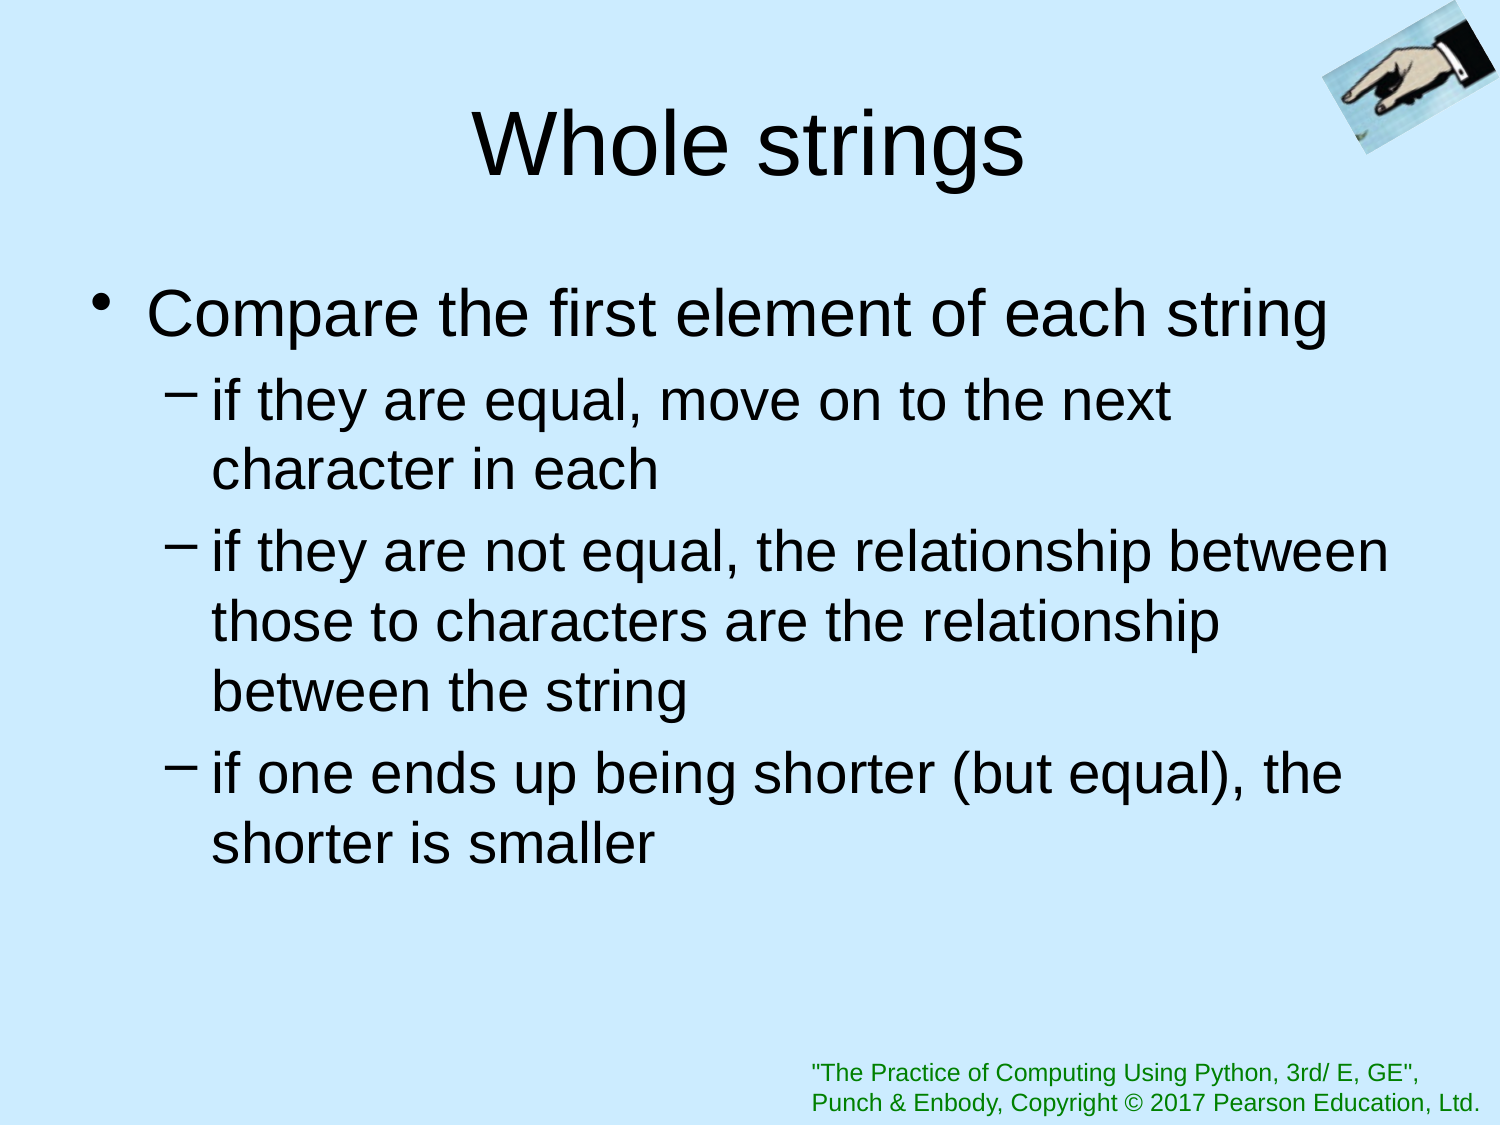

# Whole strings
Compare the first element of each string
if they are equal, move on to the next character in each
if they are not equal, the relationship between those to characters are the relationship between the string
if one ends up being shorter (but equal), the shorter is smaller